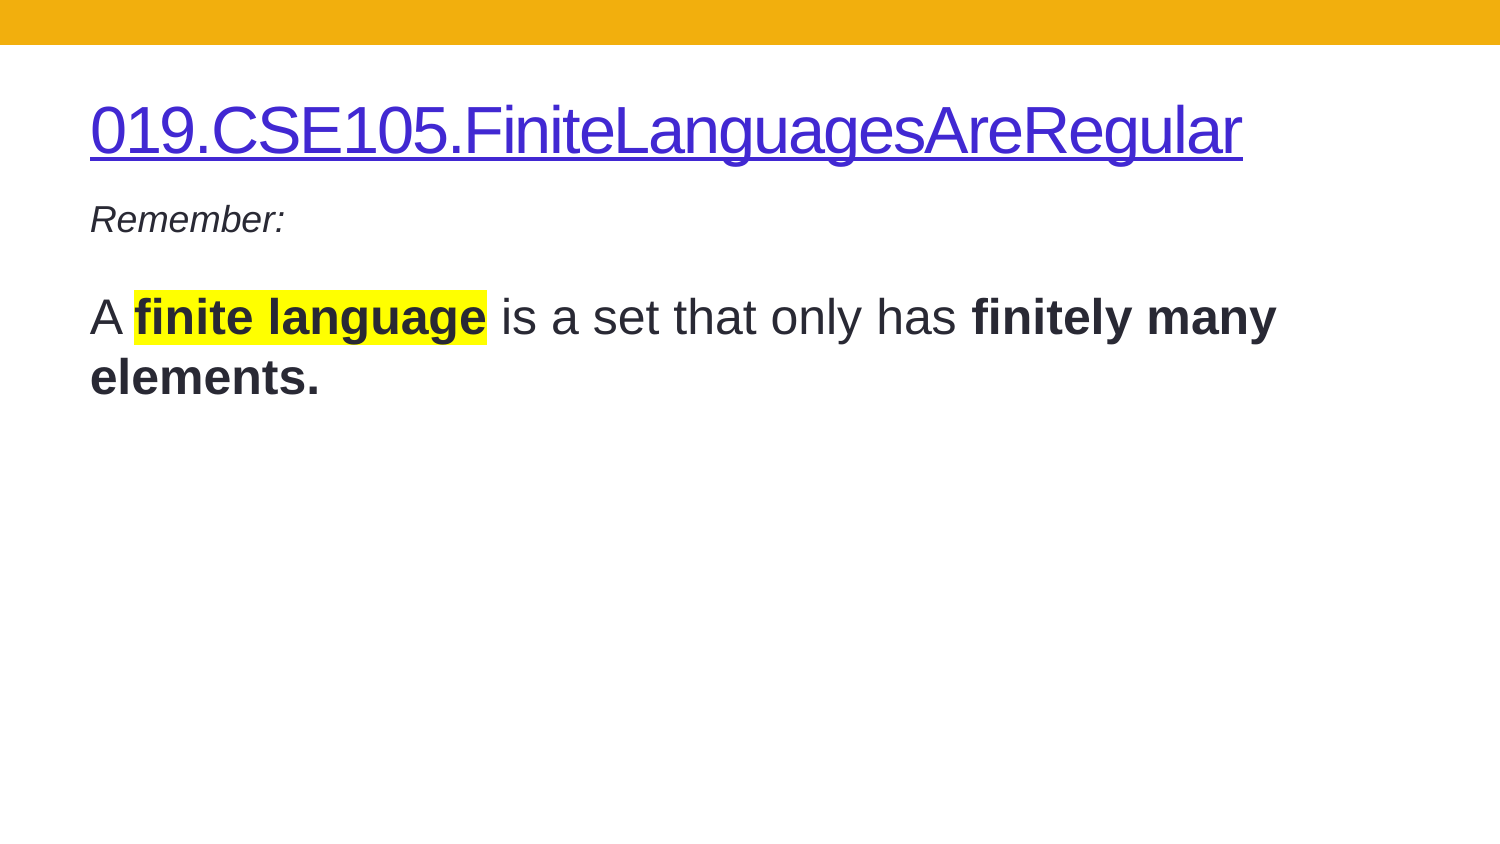

# 019.CSE105.FiniteLanguagesAreRegular
Remember:

A finite language is a set that only has finitely many elements.